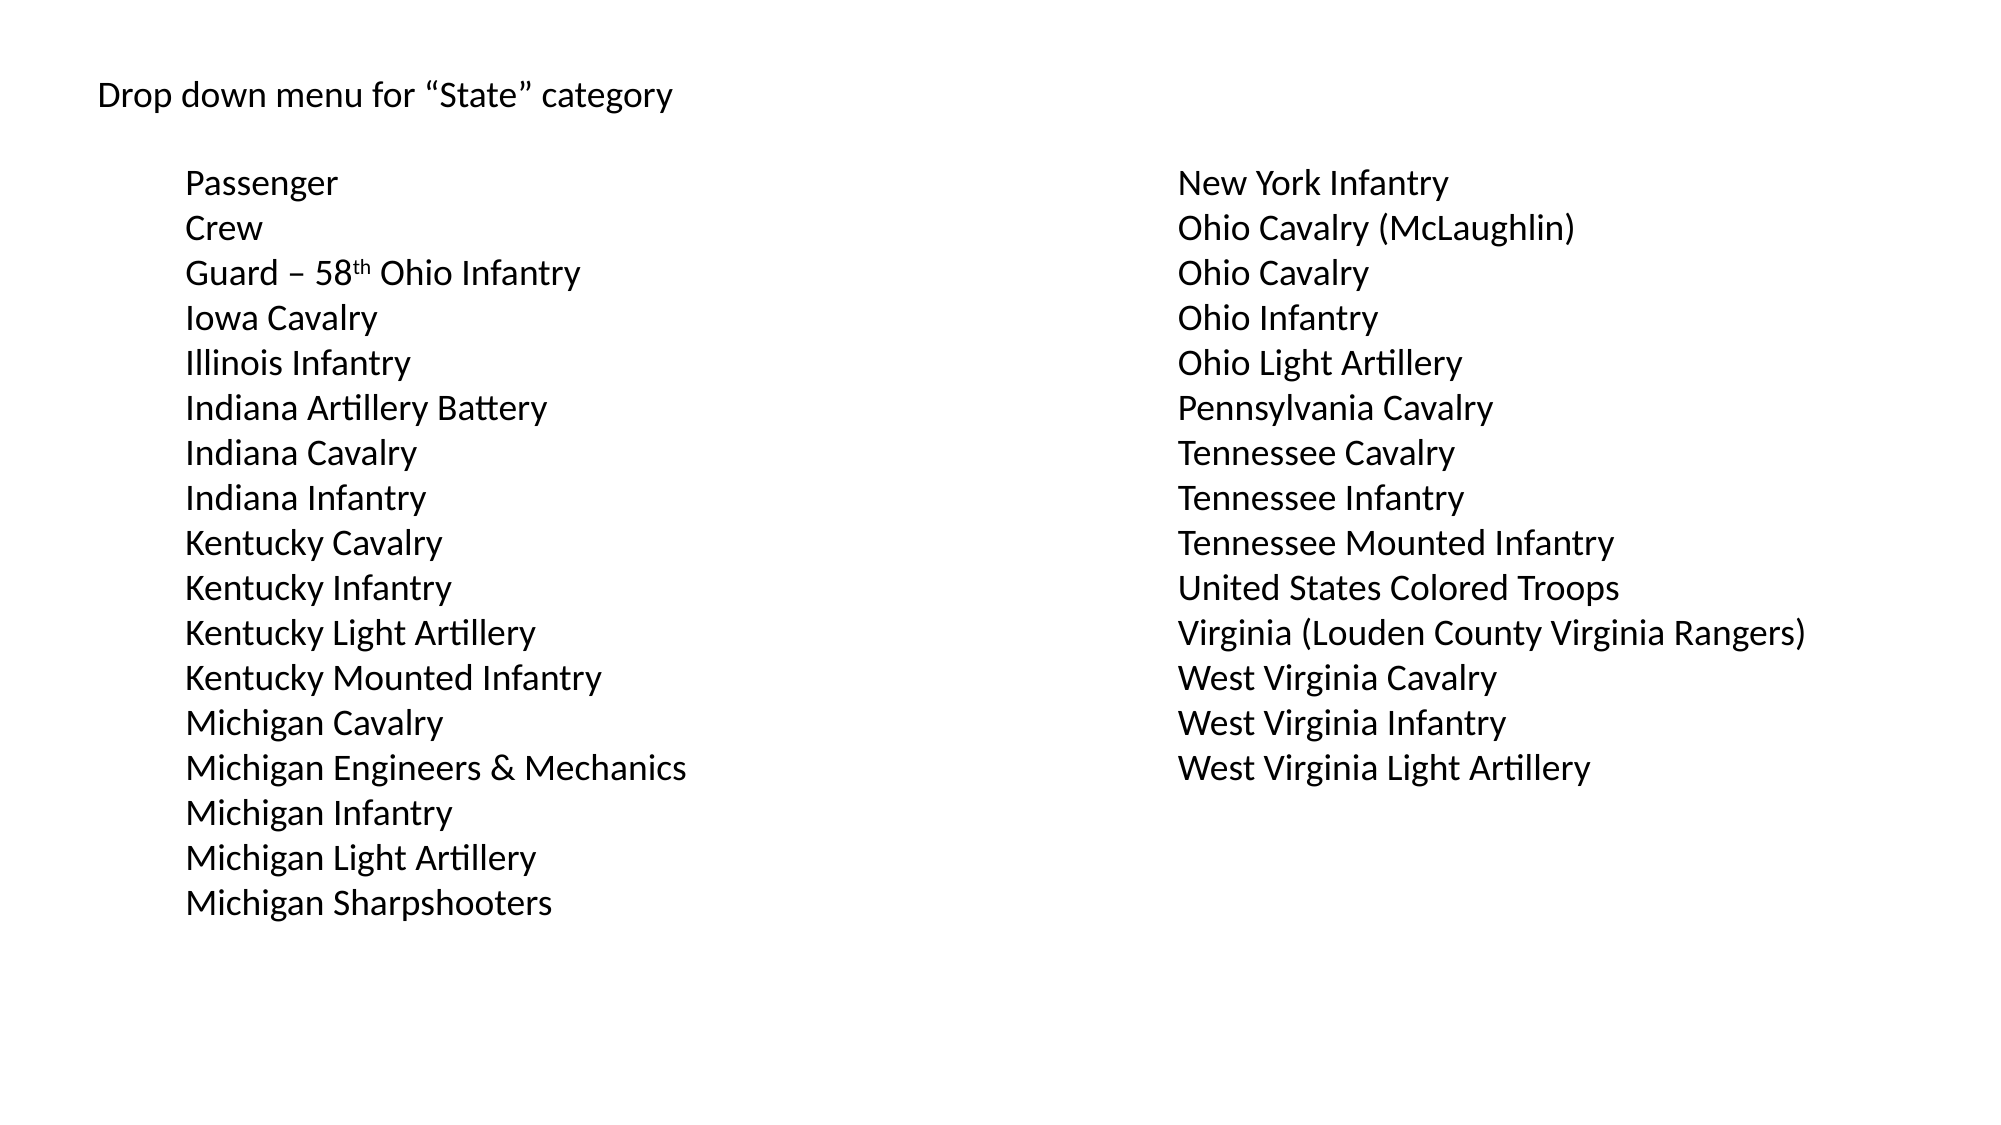

Drop down menu for “State” category
Passenger
Crew
Guard – 58th Ohio Infantry
Iowa Cavalry
Illinois Infantry
Indiana Artillery Battery
Indiana Cavalry
Indiana Infantry
Kentucky Cavalry
Kentucky Infantry
Kentucky Light Artillery
Kentucky Mounted Infantry
Michigan Cavalry
Michigan Engineers & Mechanics
Michigan Infantry
Michigan Light Artillery
Michigan Sharpshooters
New York Infantry
Ohio Cavalry (McLaughlin)
Ohio Cavalry
Ohio Infantry
Ohio Light Artillery
Pennsylvania Cavalry
Tennessee Cavalry
Tennessee Infantry
Tennessee Mounted Infantry
United States Colored Troops
Virginia (Louden County Virginia Rangers)
West Virginia Cavalry
West Virginia Infantry
West Virginia Light Artillery